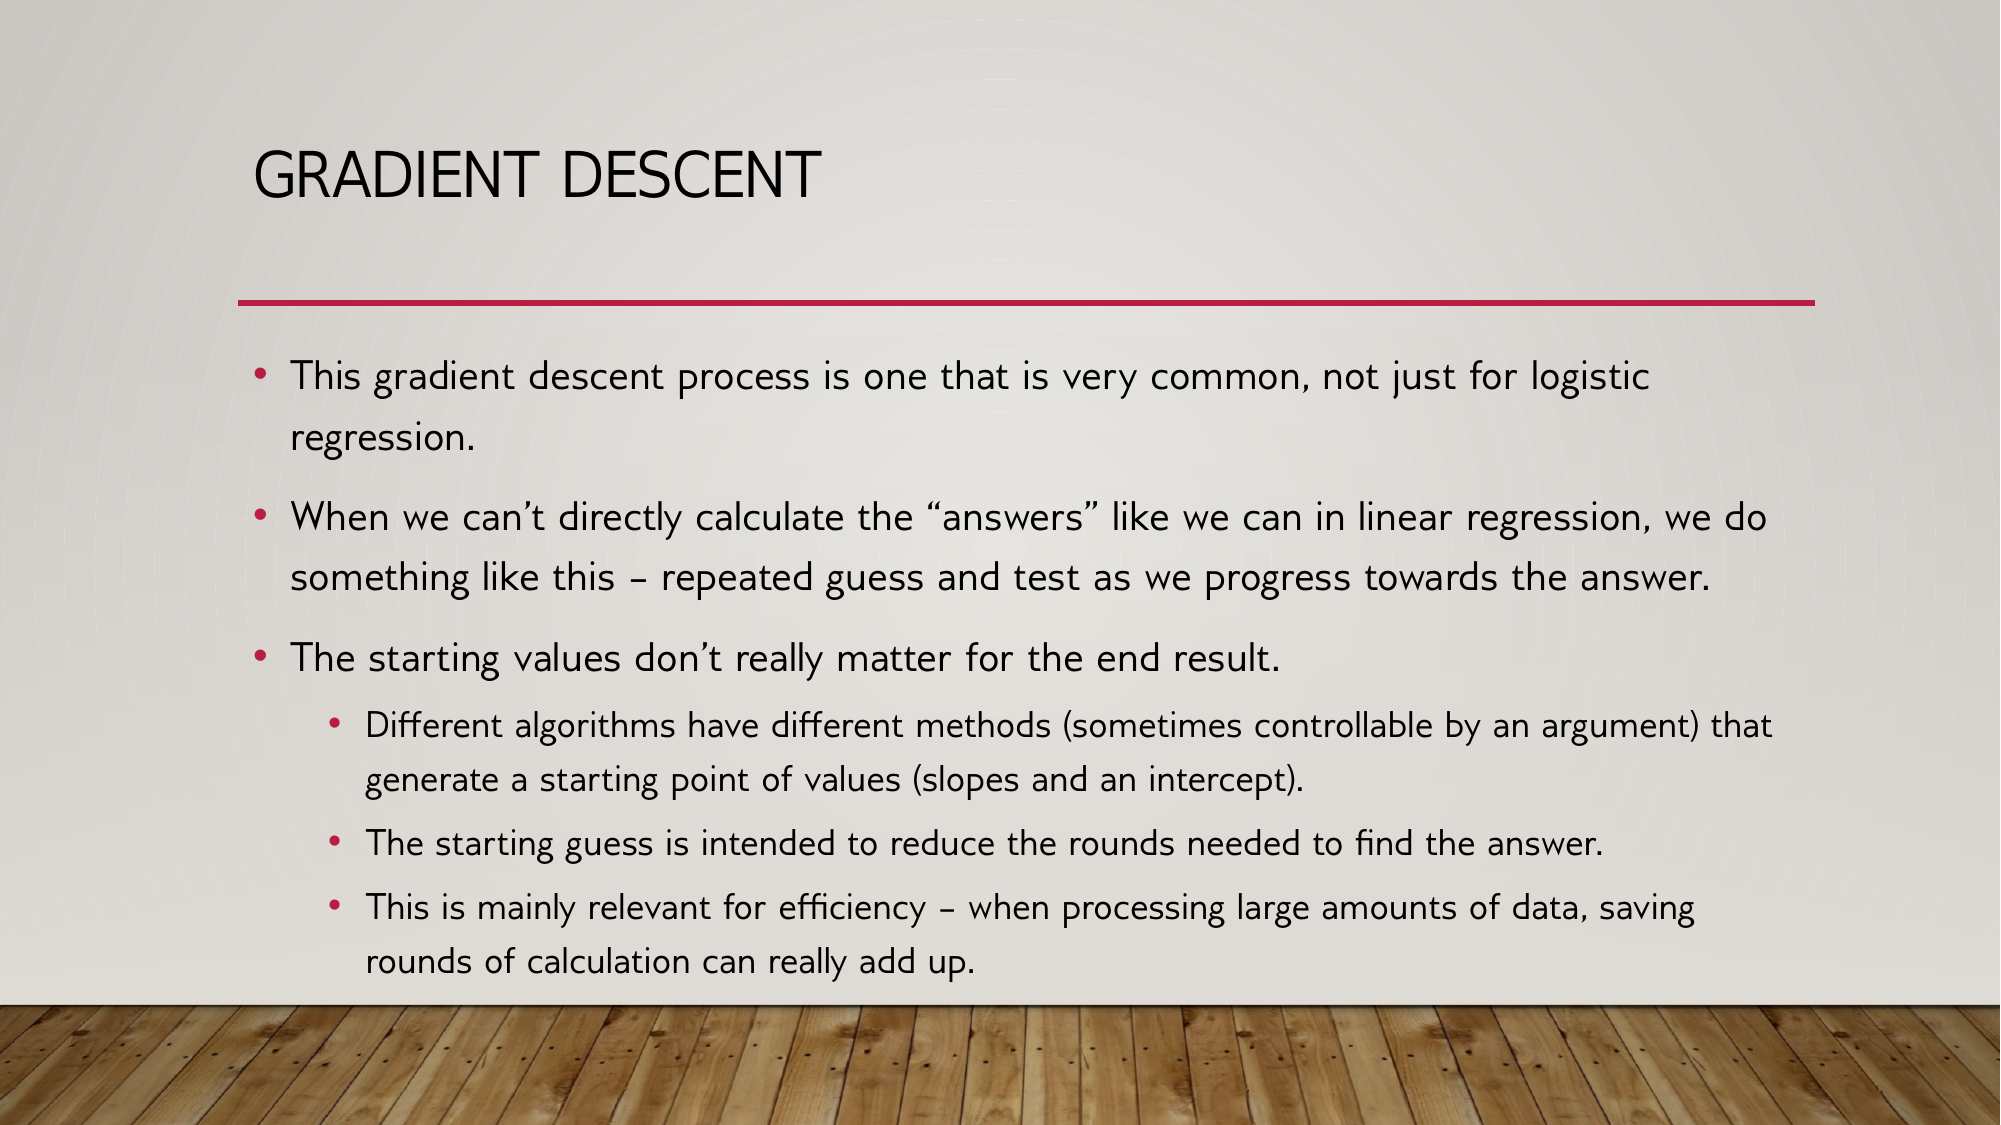

# Gradient Descent
This gradient descent process is one that is very common, not just for logistic regression.
When we can’t directly calculate the “answers” like we can in linear regression, we do something like this – repeated guess and test as we progress towards the answer.
The starting values don’t really matter for the end result.
Different algorithms have different methods (sometimes controllable by an argument) that generate a starting point of values (slopes and an intercept).
The starting guess is intended to reduce the rounds needed to find the answer.
This is mainly relevant for efficiency – when processing large amounts of data, saving rounds of calculation can really add up.